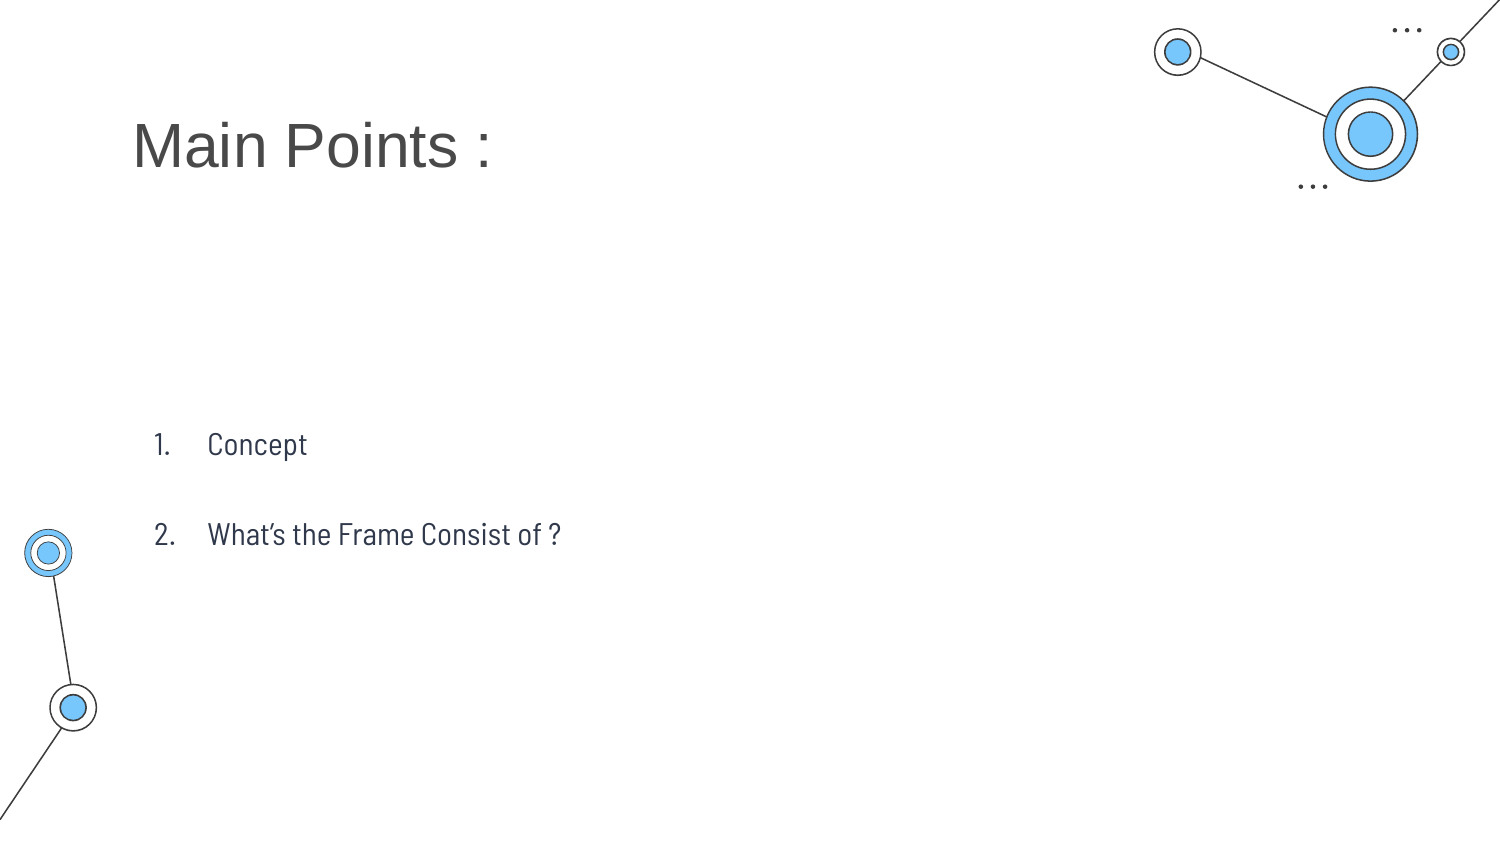

# Main Points :

Concept
What’s the Frame Consist of ?